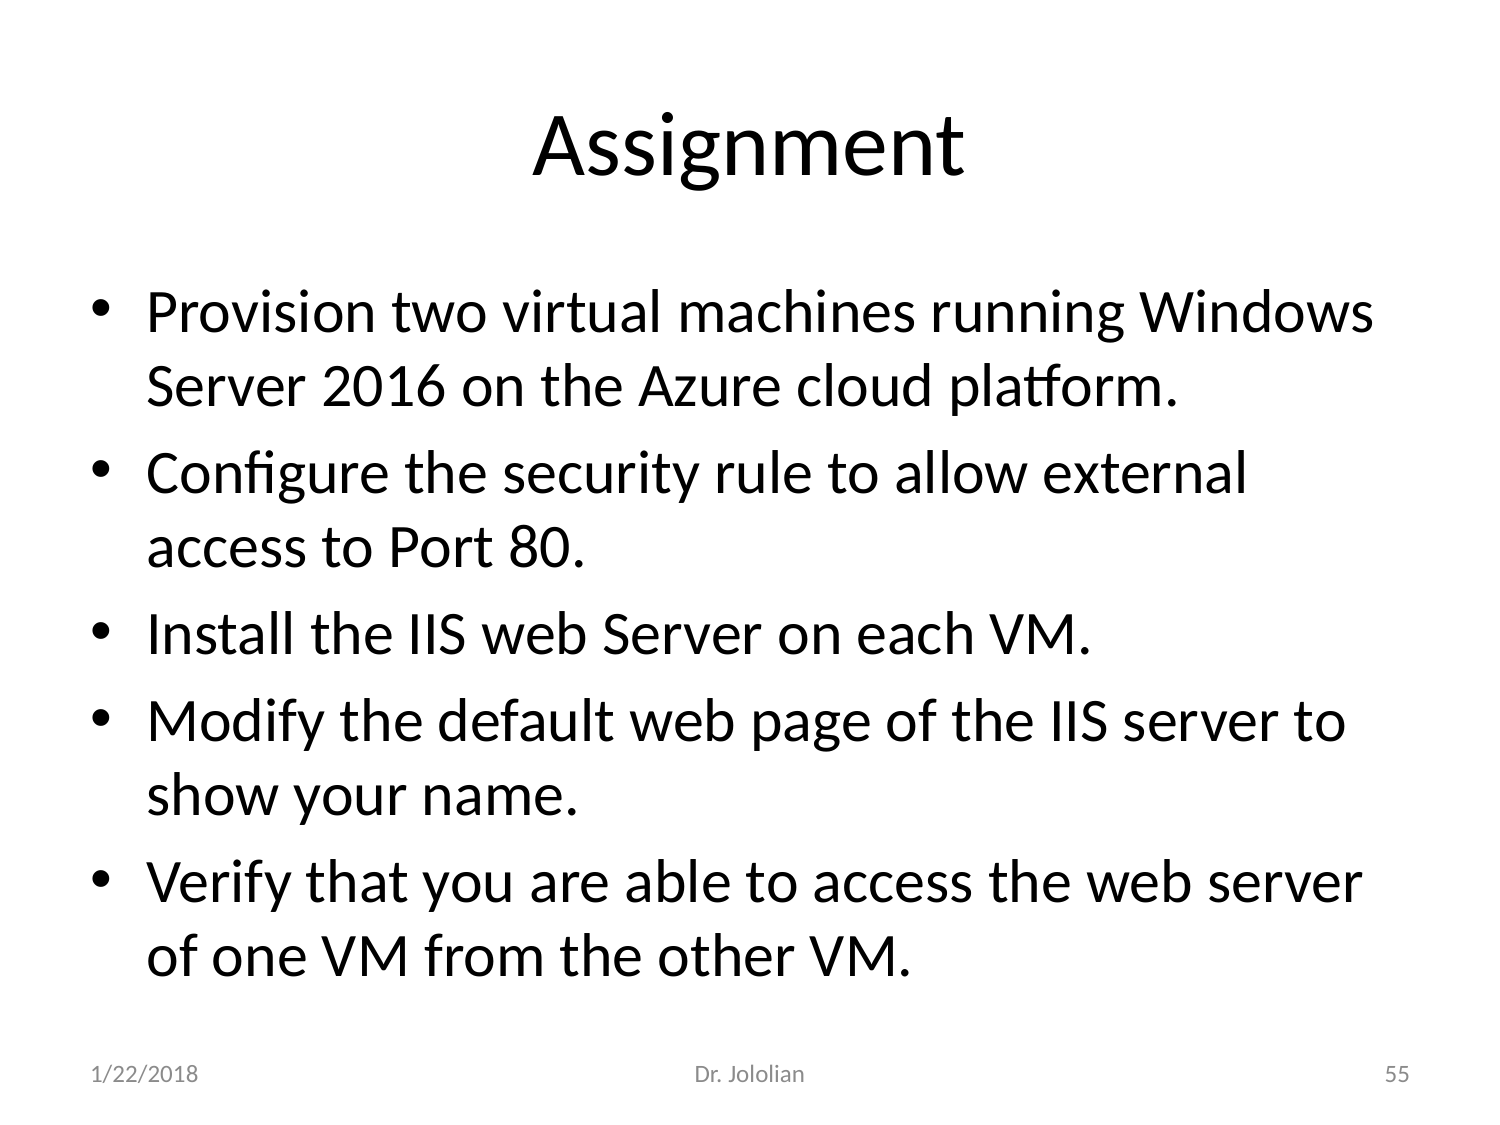

# Assignment
Provision two virtual machines running Windows Server 2016 on the Azure cloud platform.
Configure the security rule to allow external access to Port 80.
Install the IIS web Server on each VM.
Modify the default web page of the IIS server to show your name.
Verify that you are able to access the web server of one VM from the other VM.
1/22/2018
Dr. Jololian
55